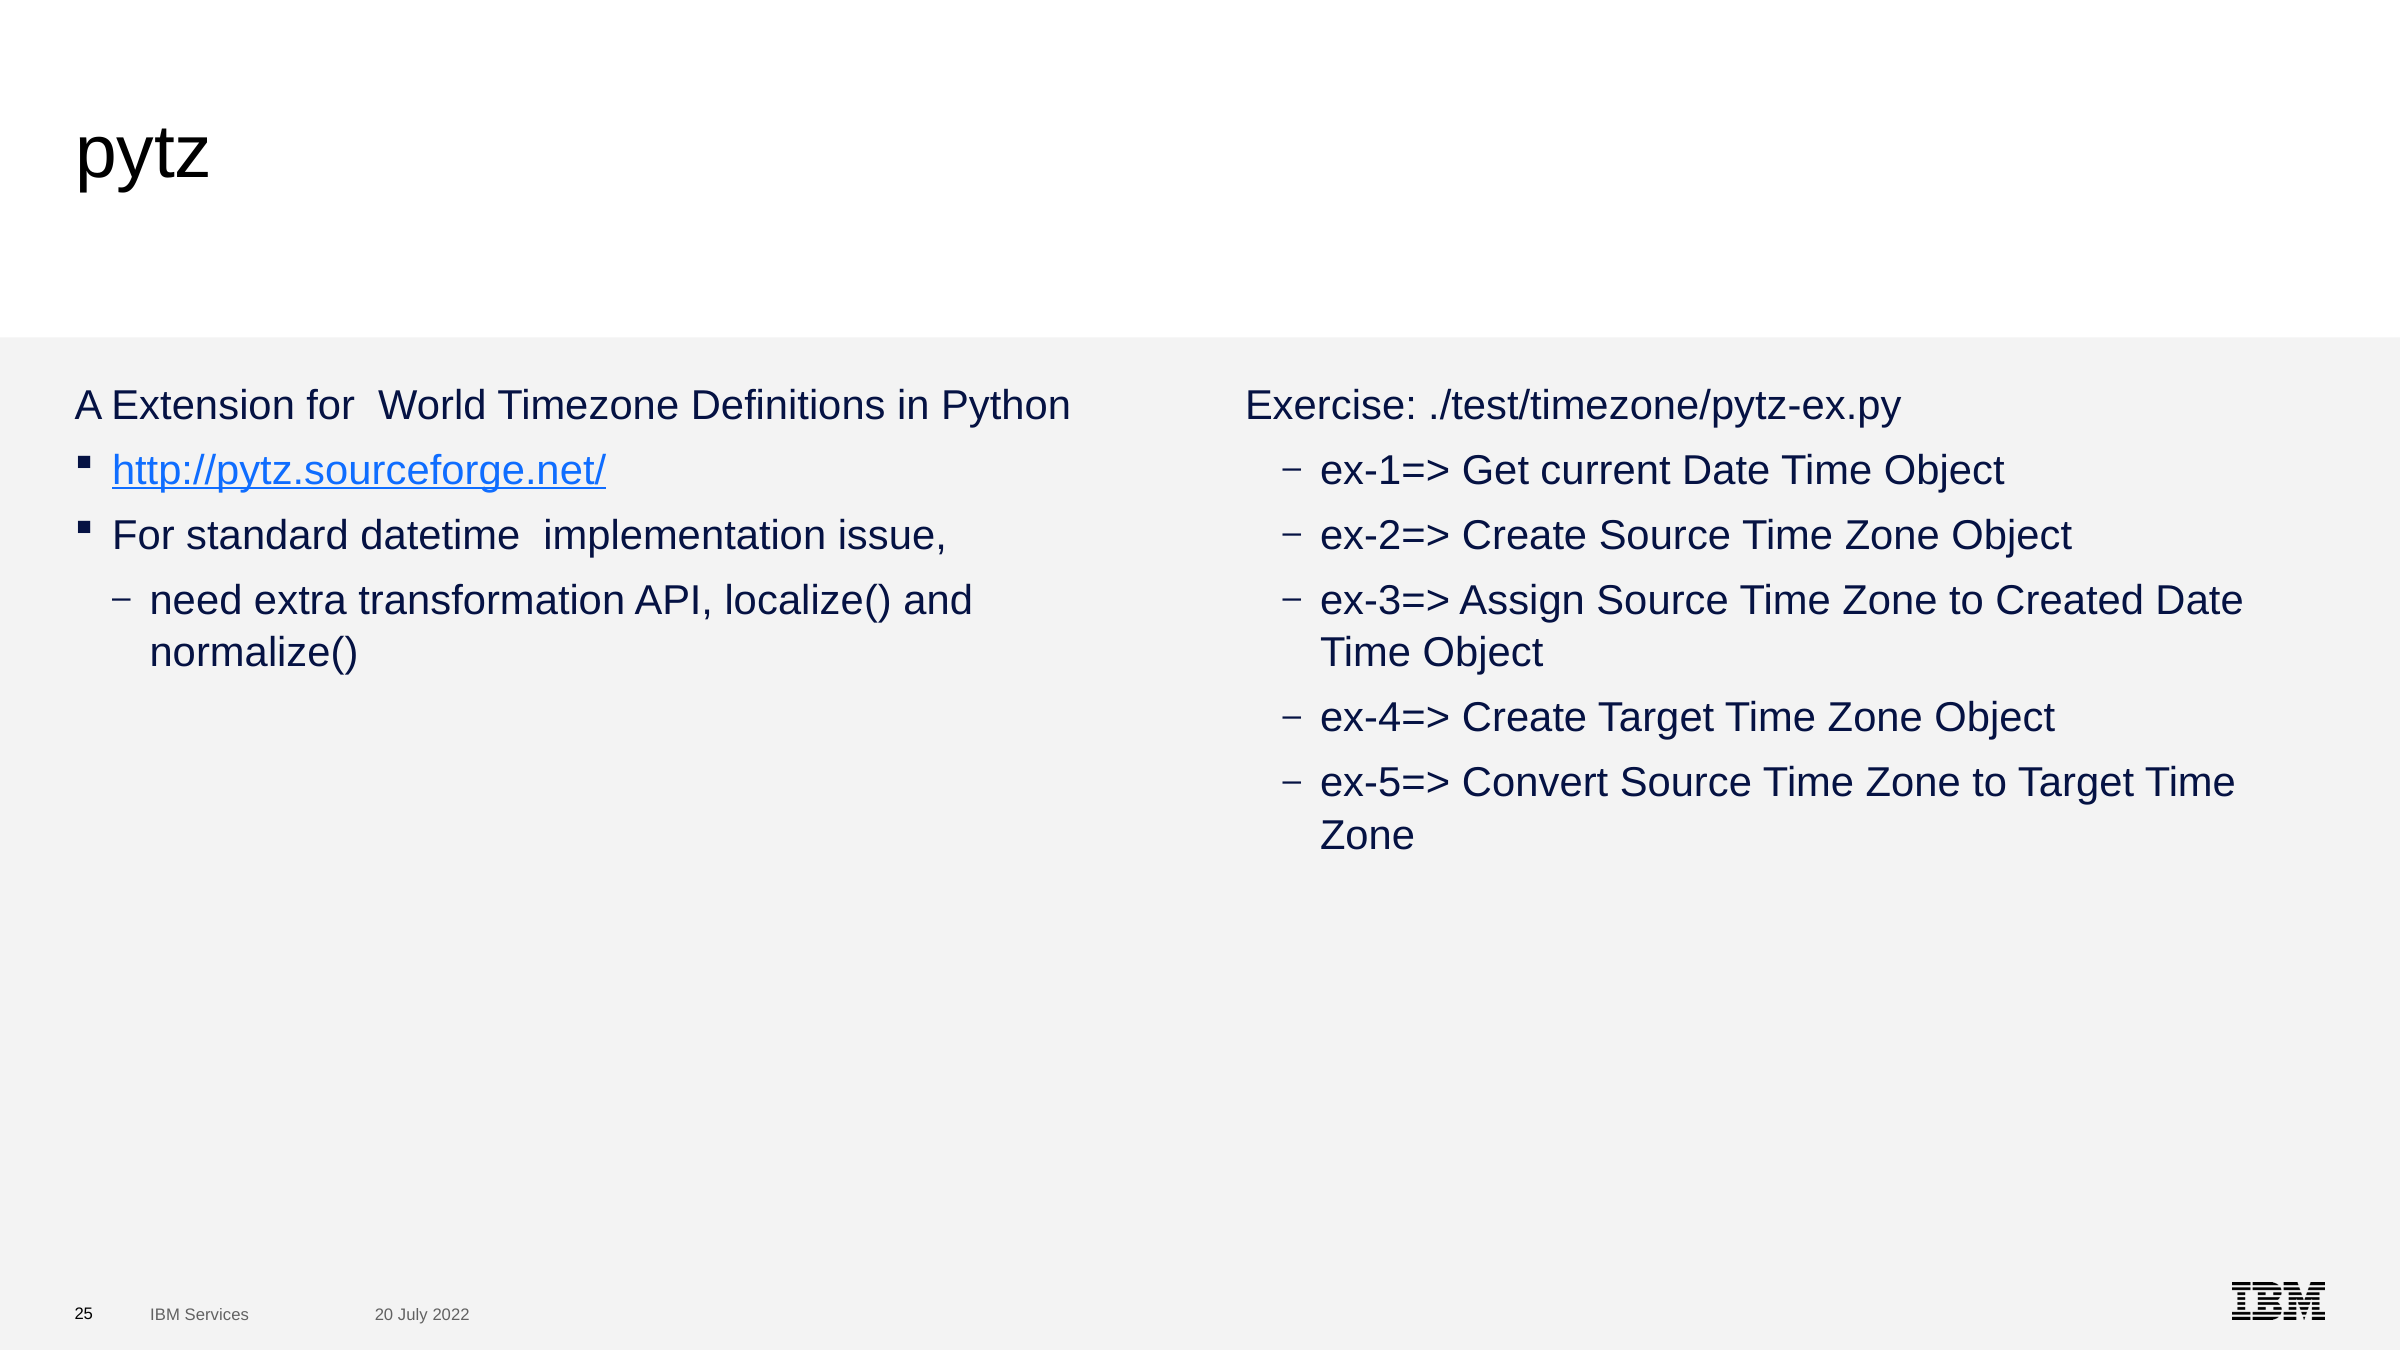

# pytz
A Extension for  World Timezone Definitions in Python
http://pytz.sourceforge.net/
For standard datetime  implementation issue,
need extra transformation API, localize() and normalize()
Exercise: ./test/timezone/pytz-ex.py
ex-1=> Get current Date Time Object
ex-2=> Create Source Time Zone Object
ex-3=> Assign Source Time Zone to Created Date Time Object
ex-4=> Create Target Time Zone Object
ex-5=> Convert Source Time Zone to Target Time Zone